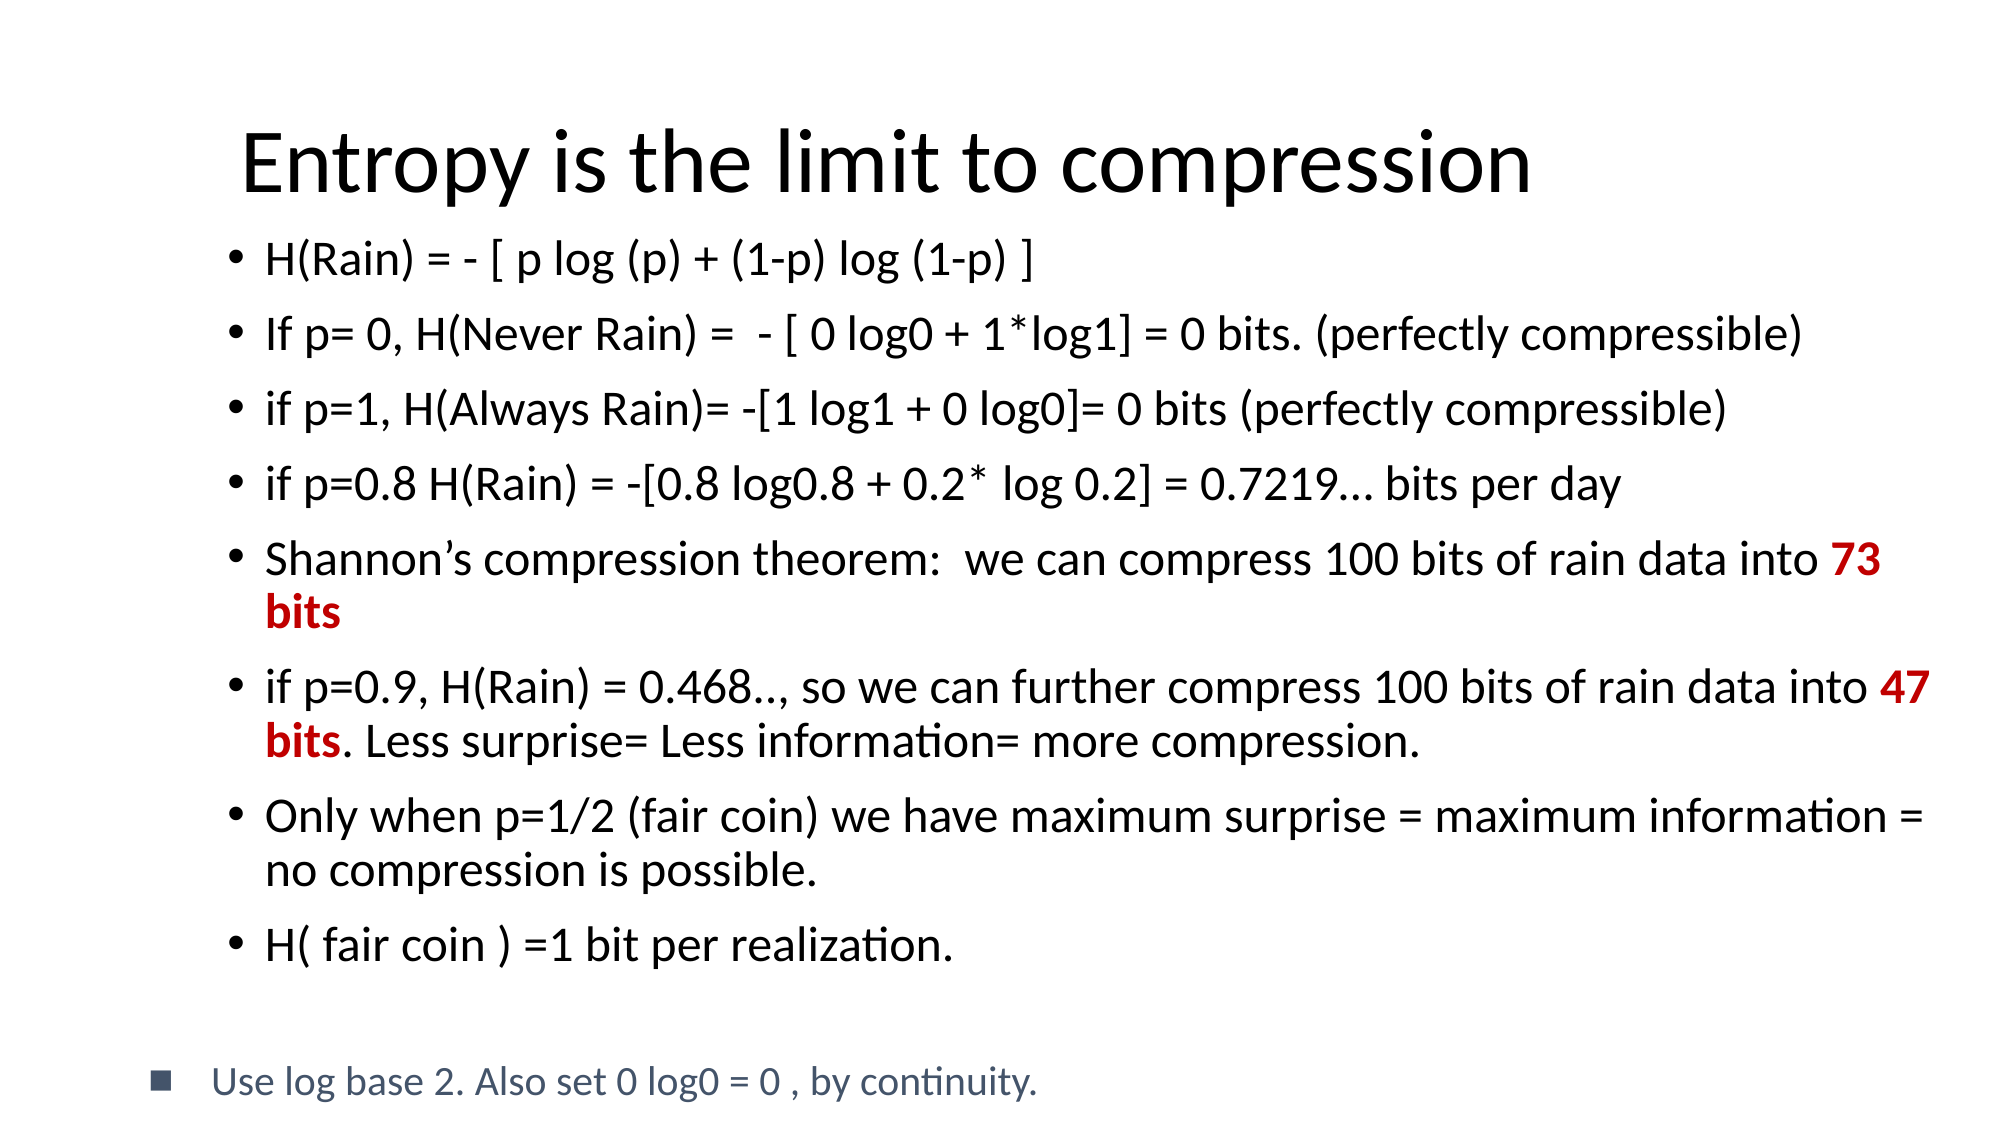

# Entropy is the limit to compression
H(Rain) = - [ p log (p) + (1-p) log (1-p) ]
If p= 0, H(Never Rain) =  - [ 0 log0 + 1*log1] = 0 bits. (perfectly compressible)
if p=1, H(Always Rain)= -[1 log1 + 0 log0]= 0 bits (perfectly compressible)
if p=0.8 H(Rain) = -[0.8 log0.8 + 0.2* log 0.2] = 0.7219… bits per day
Shannon’s compression theorem:  we can compress 100 bits of rain data into 73 bits
if p=0.9, H(Rain) = 0.468.., so we can further compress 100 bits of rain data into 47 bits. Less surprise= Less information= more compression.
Only when p=1/2 (fair coin) we have maximum surprise = maximum information = no compression is possible.
H( fair coin ) =1 bit per realization.
Use log base 2. Also set 0 log0 = 0 , by continuity.